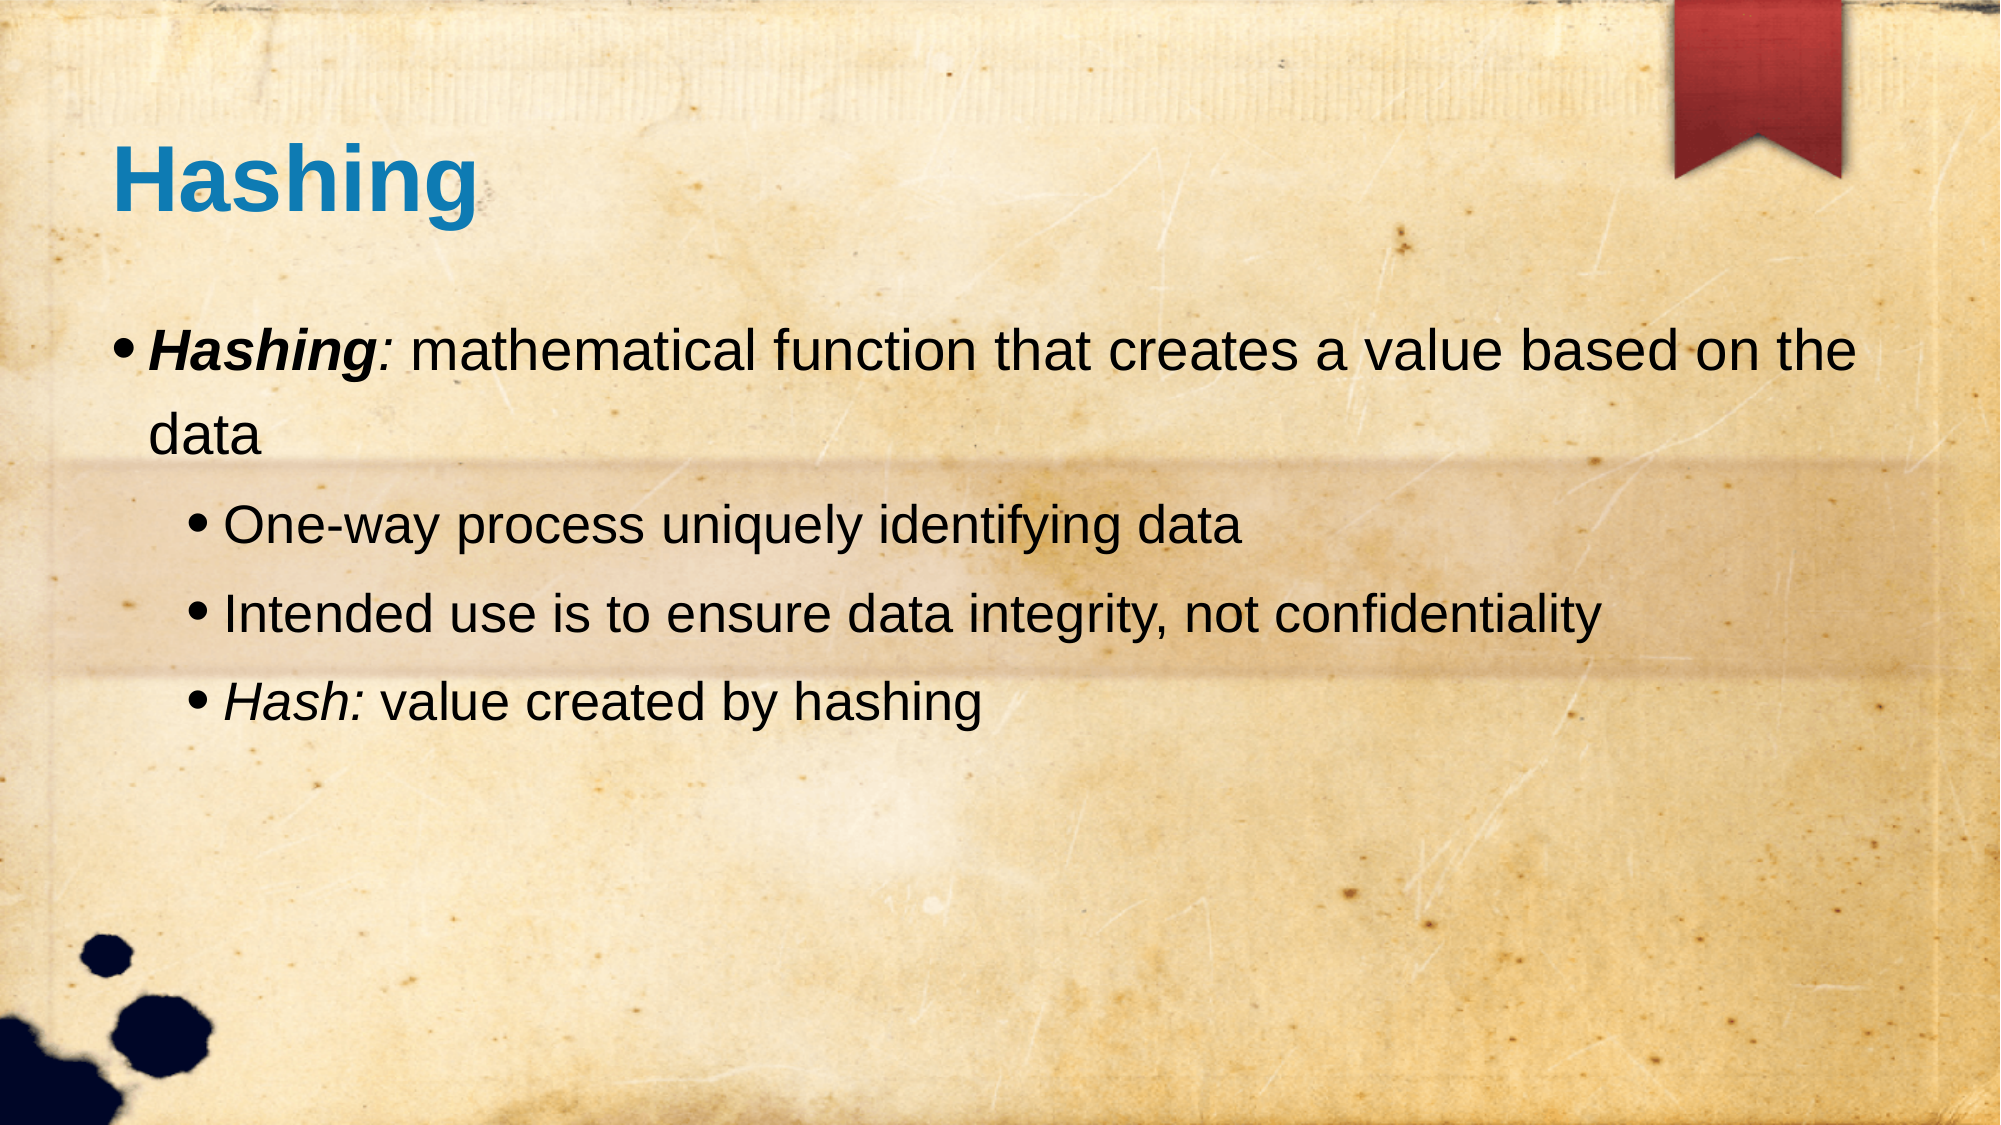

Hashing
Hashing: mathematical function that creates a value based on the data
One-way process uniquely identifying data
Intended use is to ensure data integrity, not confidentiality
Hash: value created by hashing